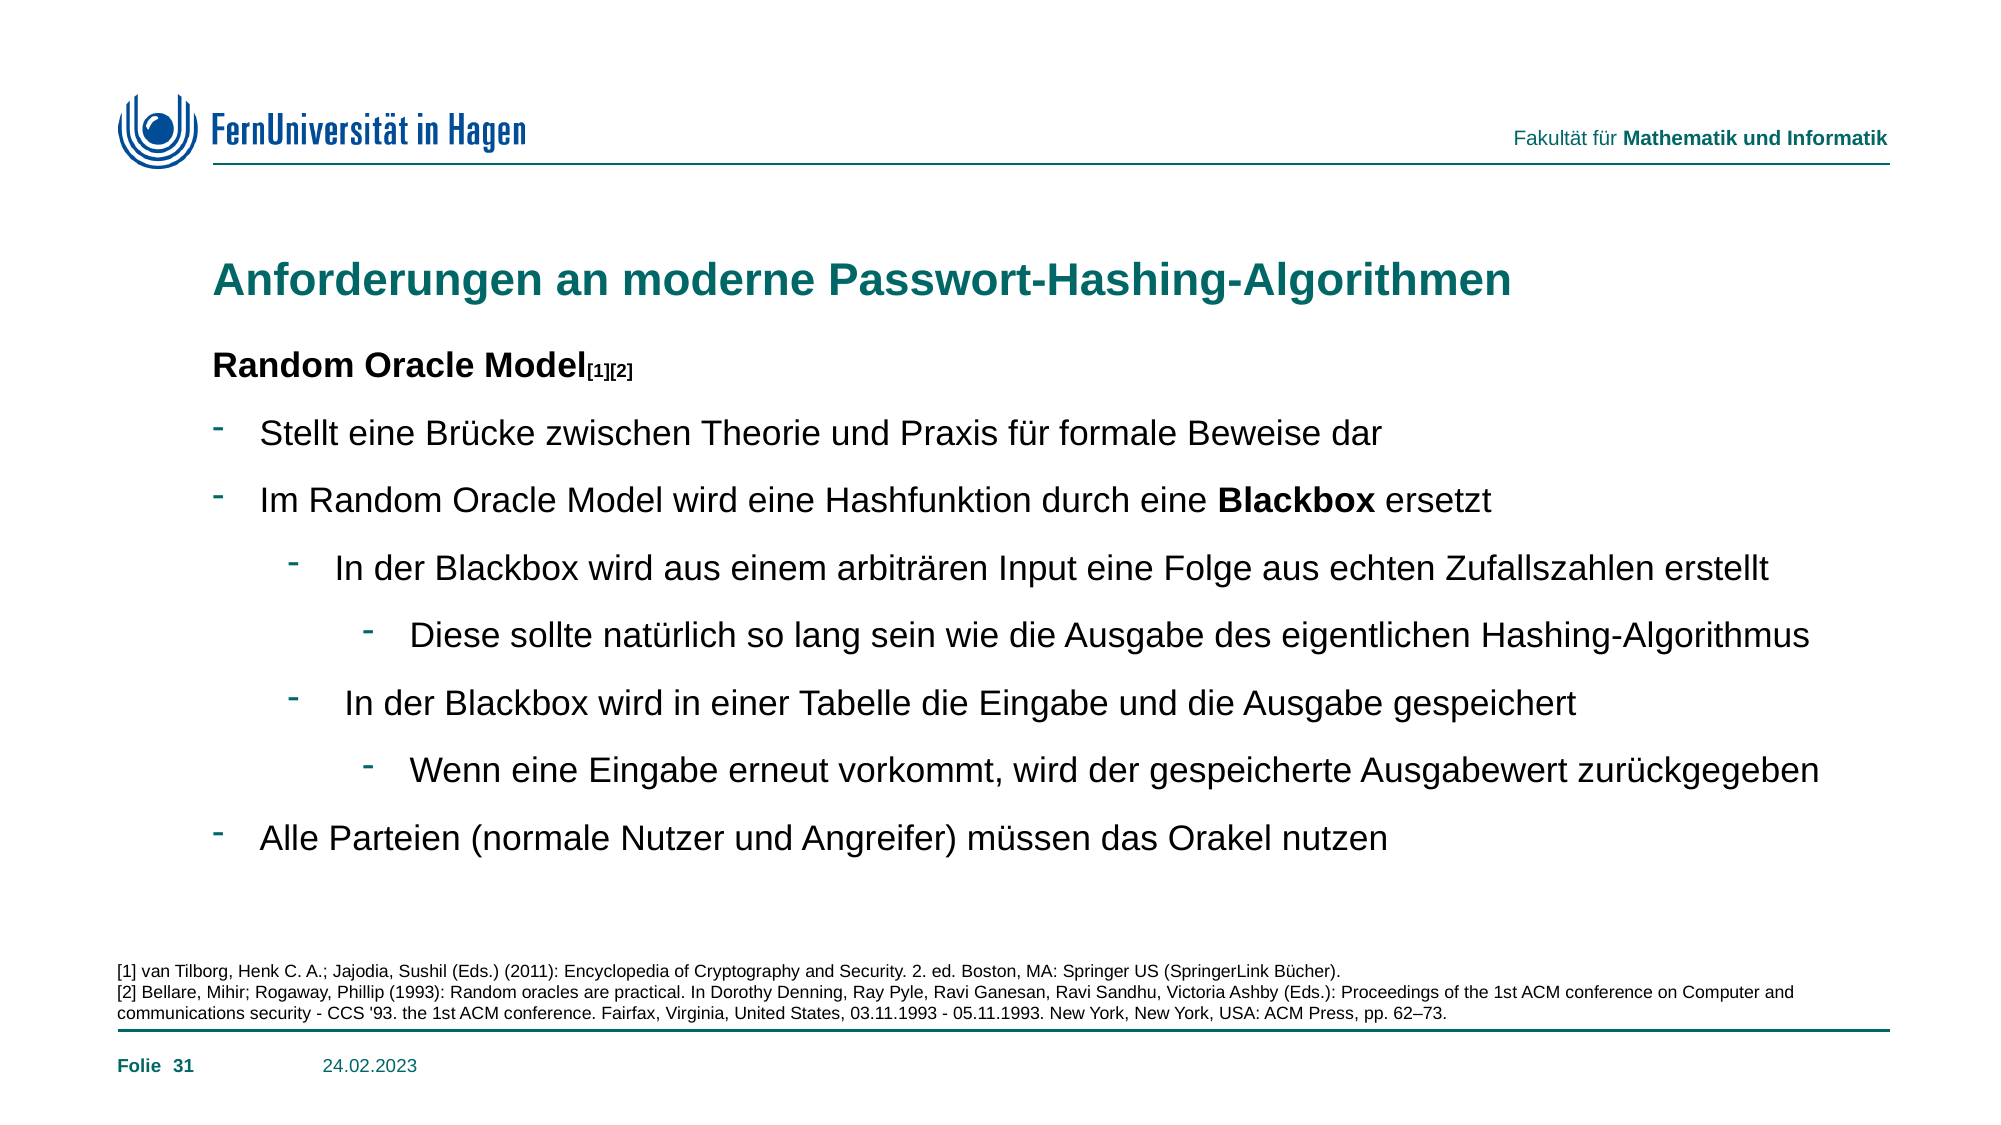

# Anforderungen an moderne Passwort-Hashing-Algorithmen
Random Oracle Model[1][2]
Stellt eine Brücke zwischen Theorie und Praxis für formale Beweise dar
Im Random Oracle Model wird eine Hashfunktion durch eine Blackbox ersetzt
In der Blackbox wird aus einem arbiträren Input eine Folge aus echten Zufallszahlen erstellt
Diese sollte natürlich so lang sein wie die Ausgabe des eigentlichen Hashing-Algorithmus
 In der Blackbox wird in einer Tabelle die Eingabe und die Ausgabe gespeichert
Wenn eine Eingabe erneut vorkommt, wird der gespeicherte Ausgabewert zurückgegeben
Alle Parteien (normale Nutzer und Angreifer) müssen das Orakel nutzen

[1] van Tilborg, Henk C. A.; Jajodia, Sushil (Eds.) (2011): Encyclopedia of Cryptography and Security. 2. ed. Boston, MA: Springer US (SpringerLink Bücher).
[2] Bellare, Mihir; Rogaway, Phillip (1993): Random oracles are practical. In Dorothy Denning, Ray Pyle, Ravi Ganesan, Ravi Sandhu, Victoria Ashby (Eds.): Proceedings of the 1st ACM conference on Computer and communications security - CCS '93. the 1st ACM conference. Fairfax, Virginia, United States, 03.11.1993 - 05.11.1993. New York, New York, USA: ACM Press, pp. 62–73.
31
24.02.2023